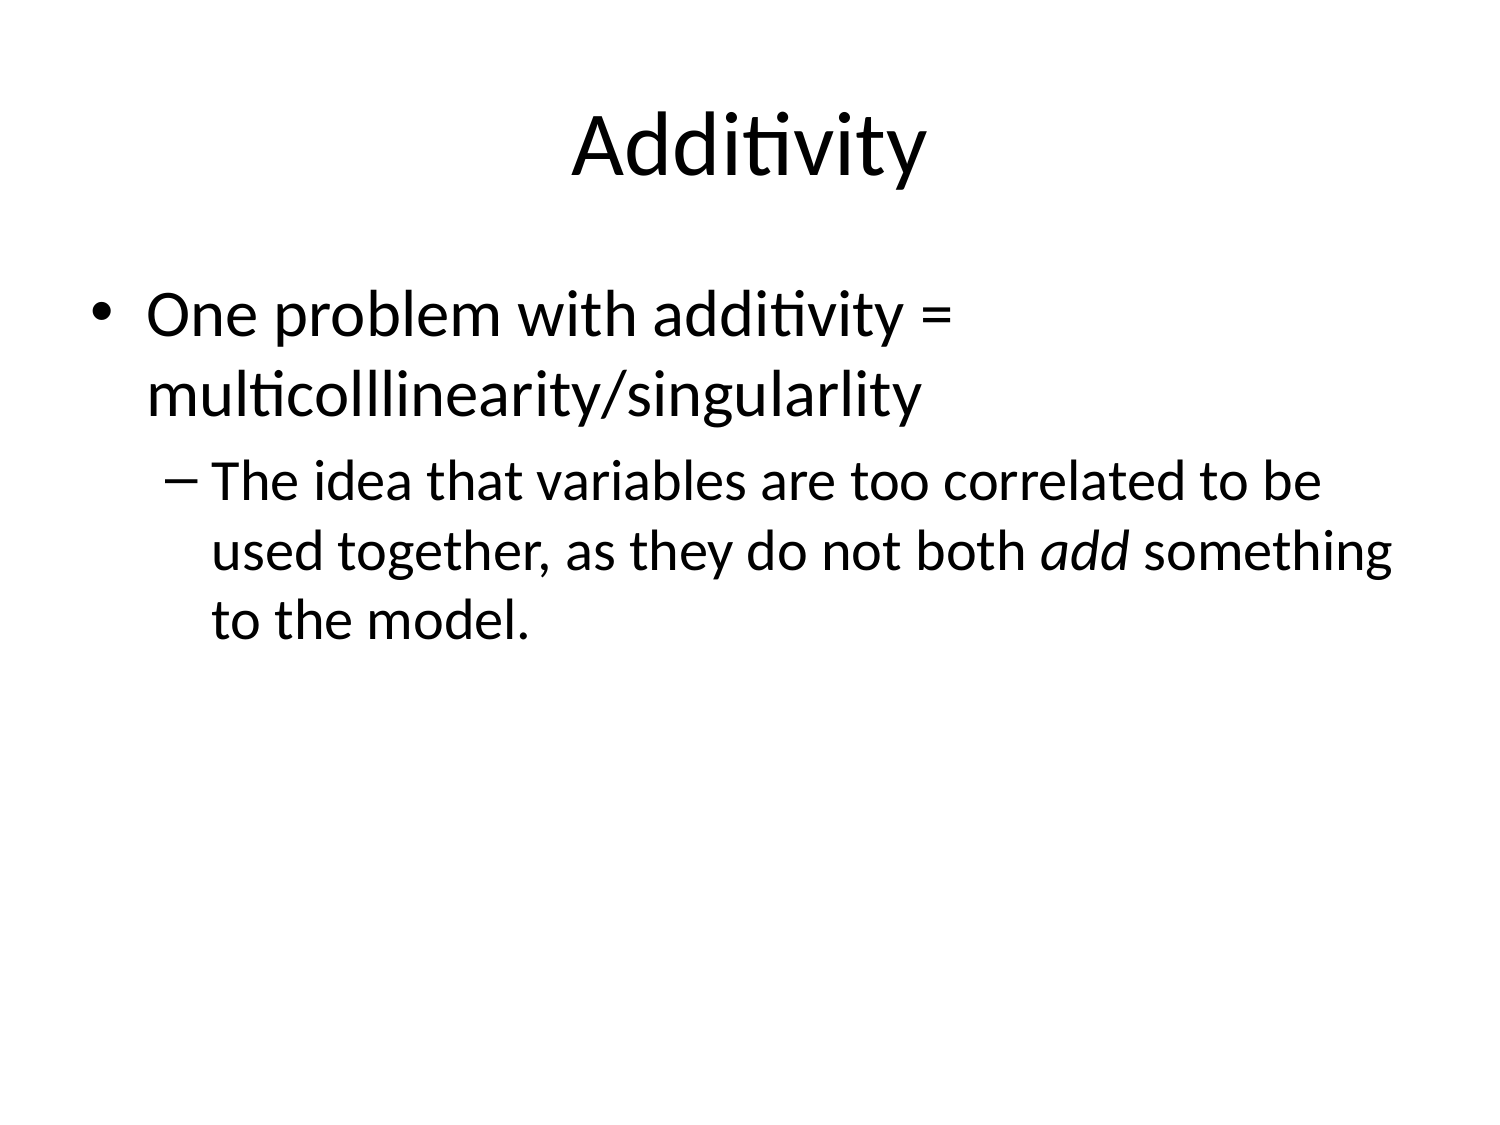

# Additivity
One problem with additivity = multicolllinearity/singularlity
The idea that variables are too correlated to be used together, as they do not both add something to the model.